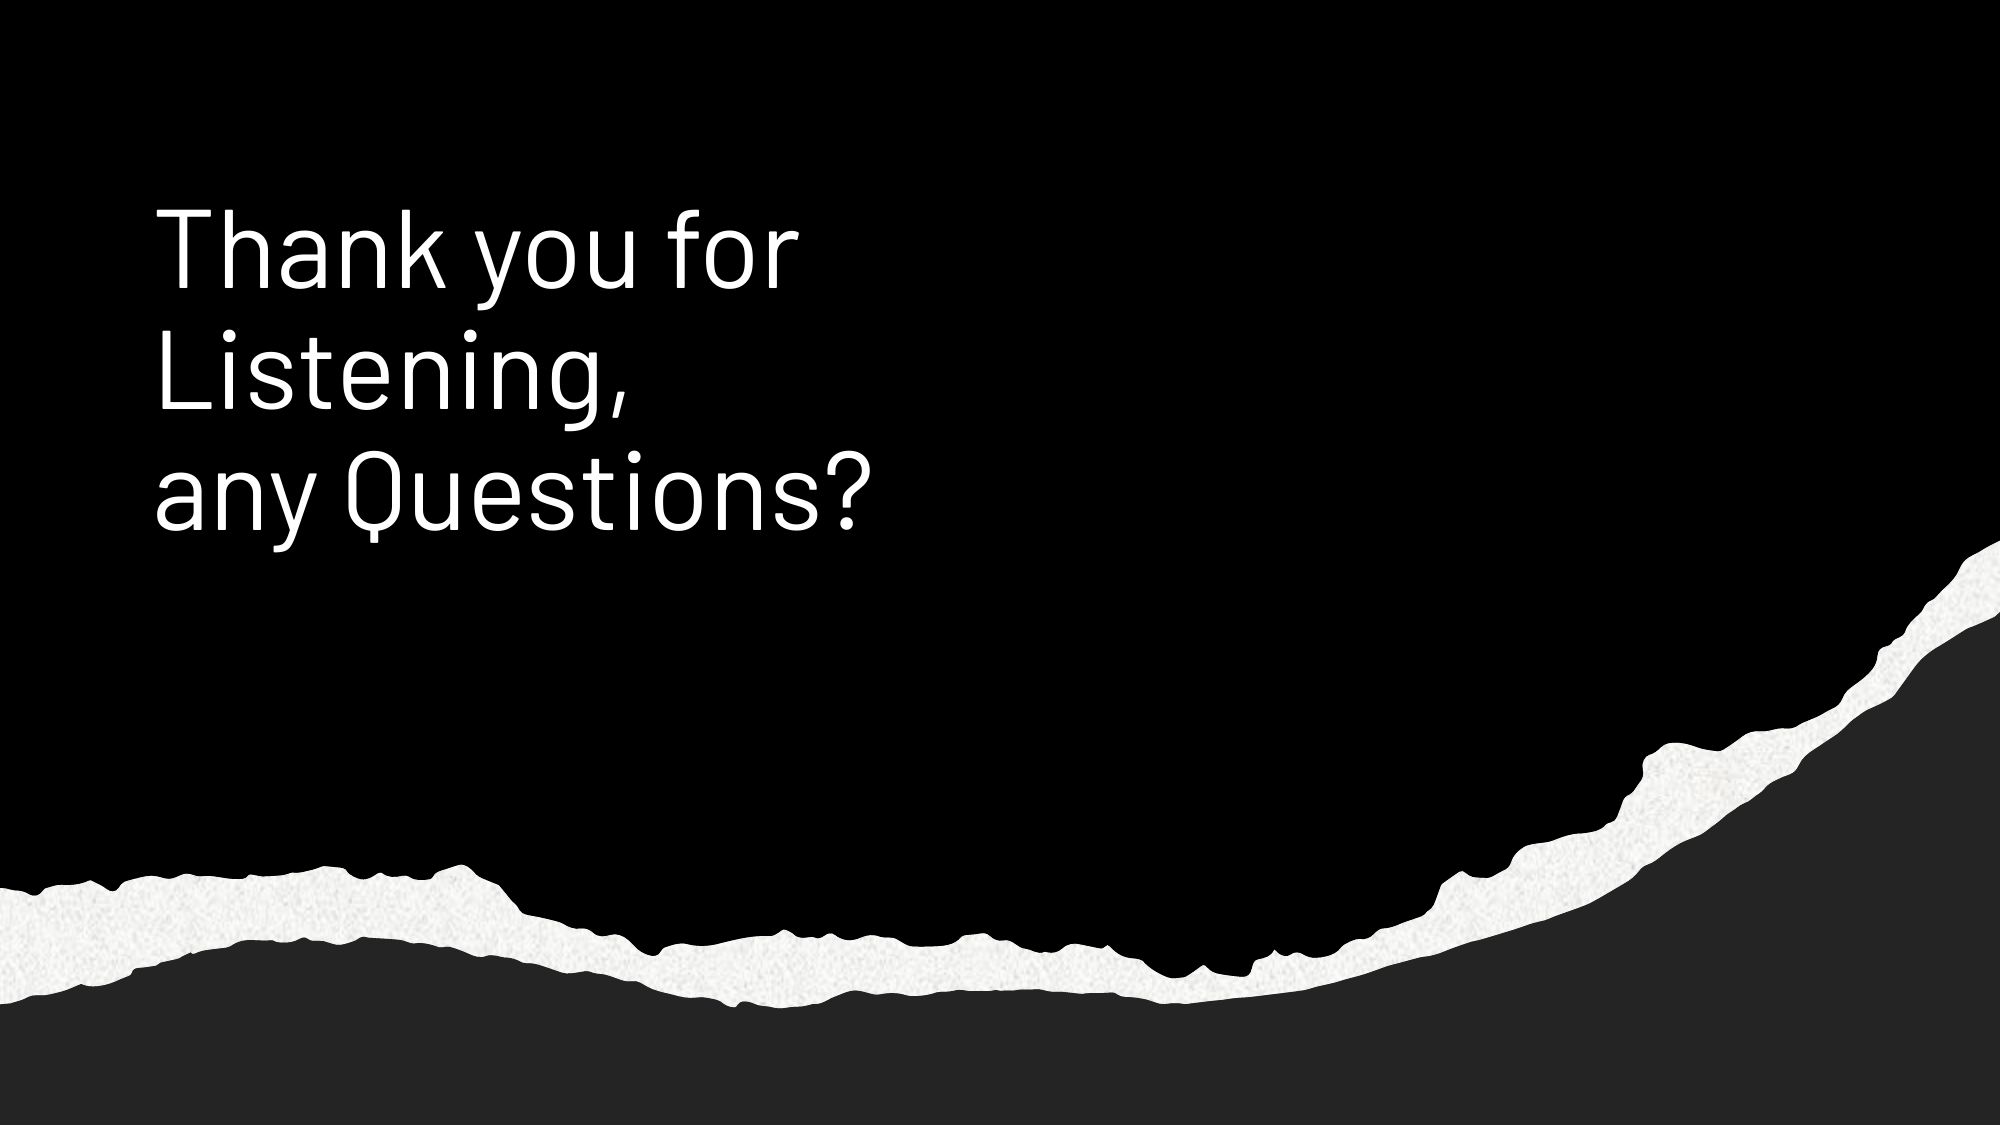

# Thank you for Listening, any Questions?